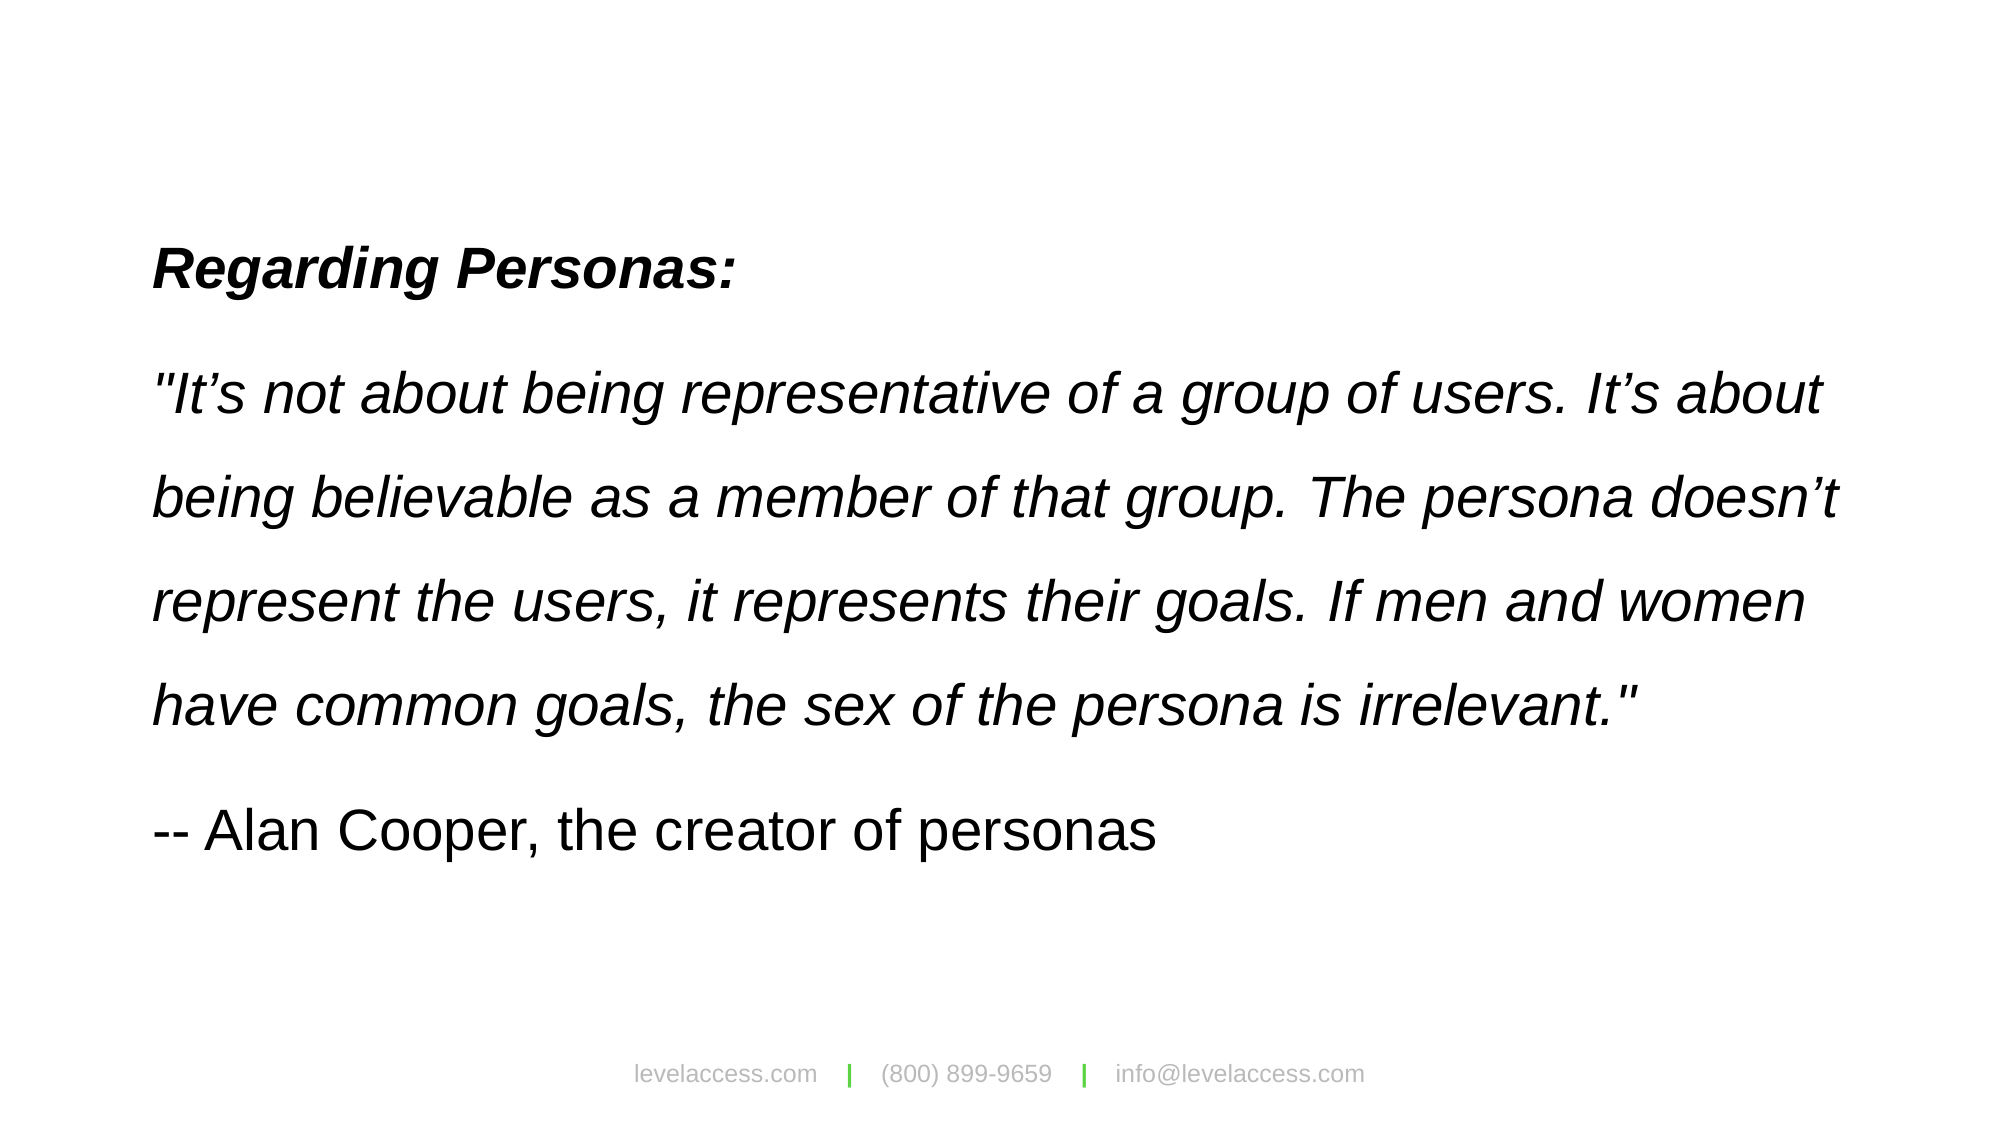

Regarding Personas:
"It’s not about being representative of a group of users. It’s about being believable as a member of that group. The persona doesn’t represent the users, it represents their goals. If men and women have common goals, the sex of the persona is irrelevant."
-- Alan Cooper, the creator of personas

levelaccess.com    |    (800) 899-9659    |    info@levelaccess.com
23